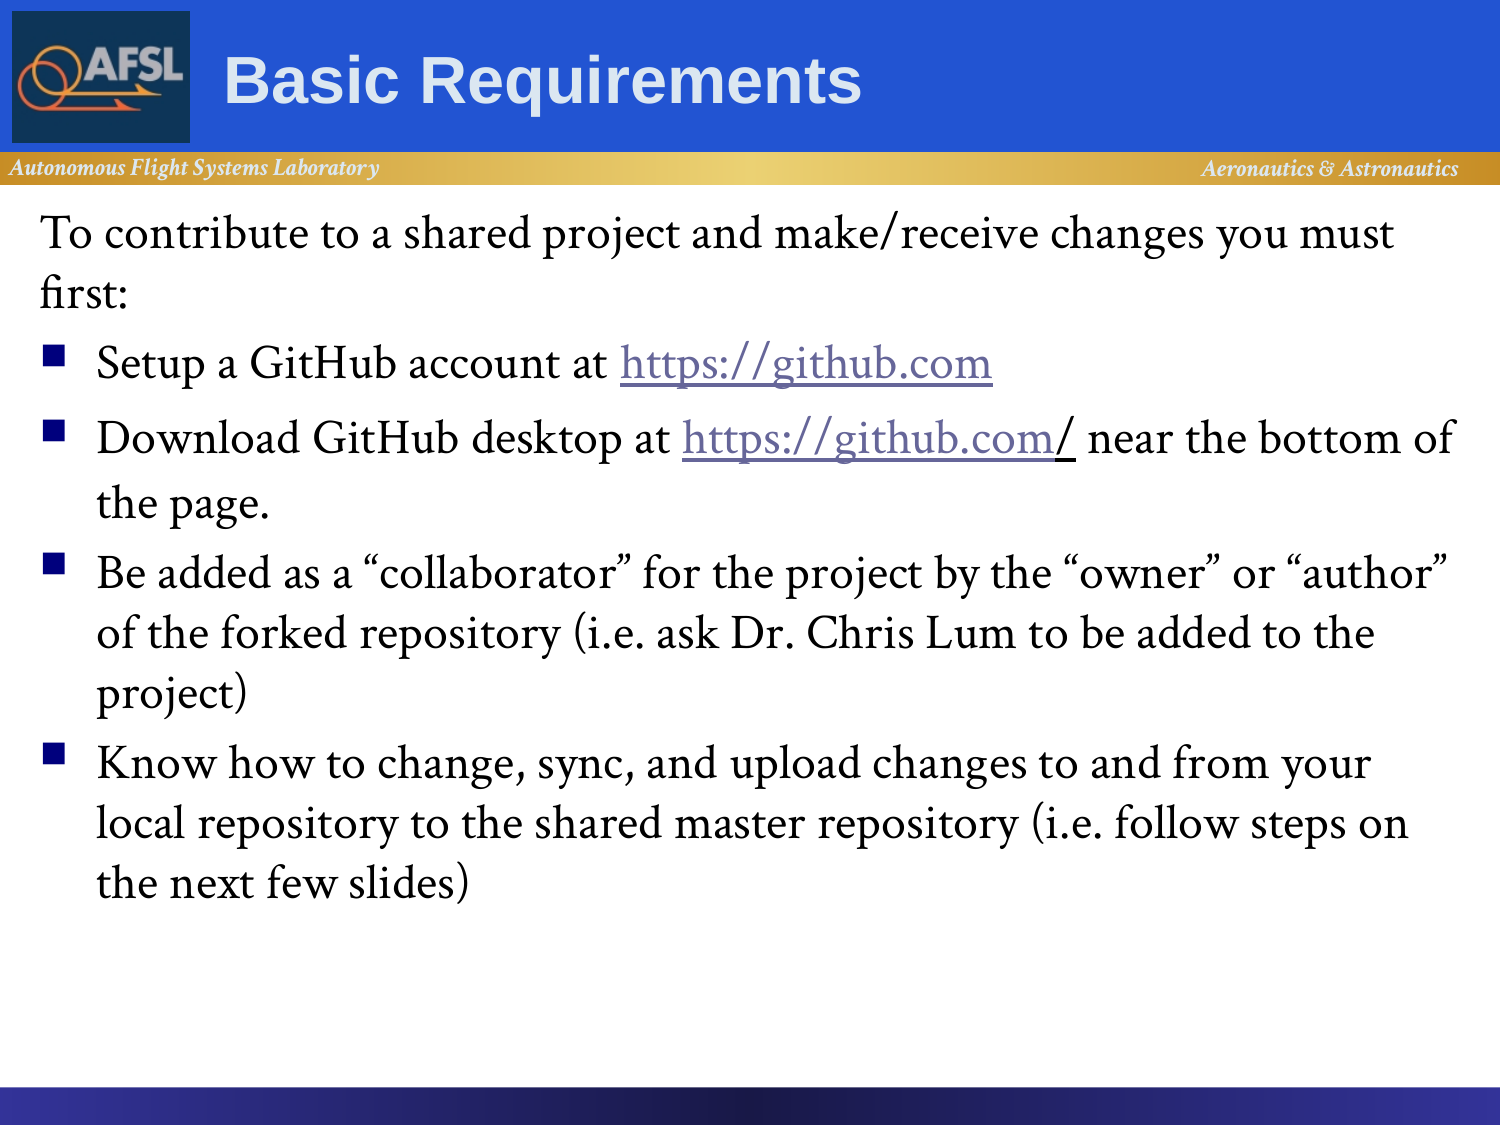

# Basic Requirements
To contribute to a shared project and make/receive changes you must first:
Setup a GitHub account at https://github.com
Download GitHub desktop at https://github.com/ near the bottom of the page.
Be added as a “collaborator” for the project by the “owner” or “author” of the forked repository (i.e. ask Dr. Chris Lum to be added to the project)
Know how to change, sync, and upload changes to and from your local repository to the shared master repository (i.e. follow steps on the next few slides)